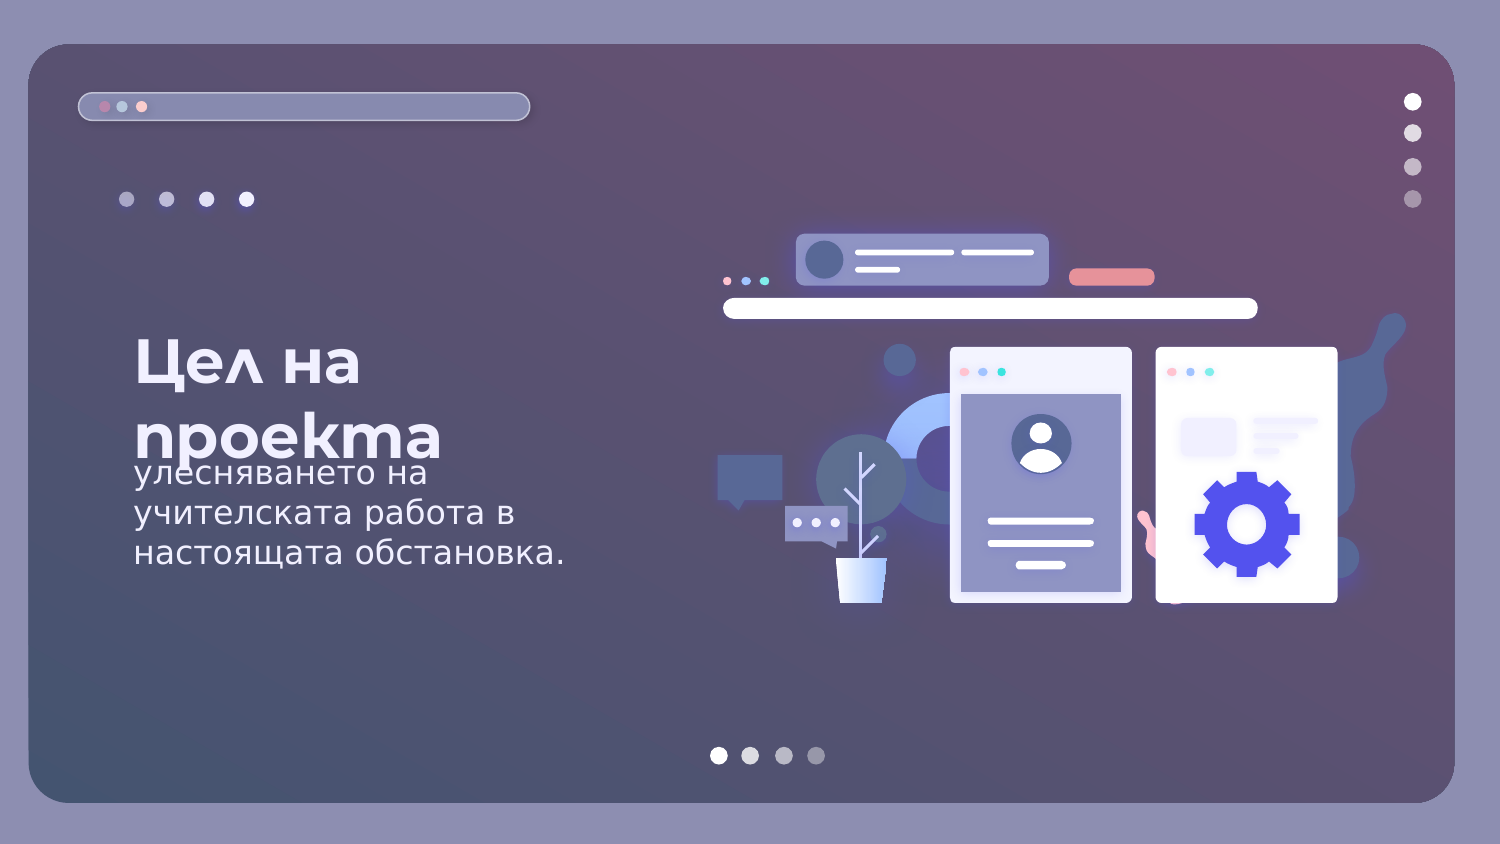

# Цел на проекта
улесняването на учителската работа в настоящата обстановка.